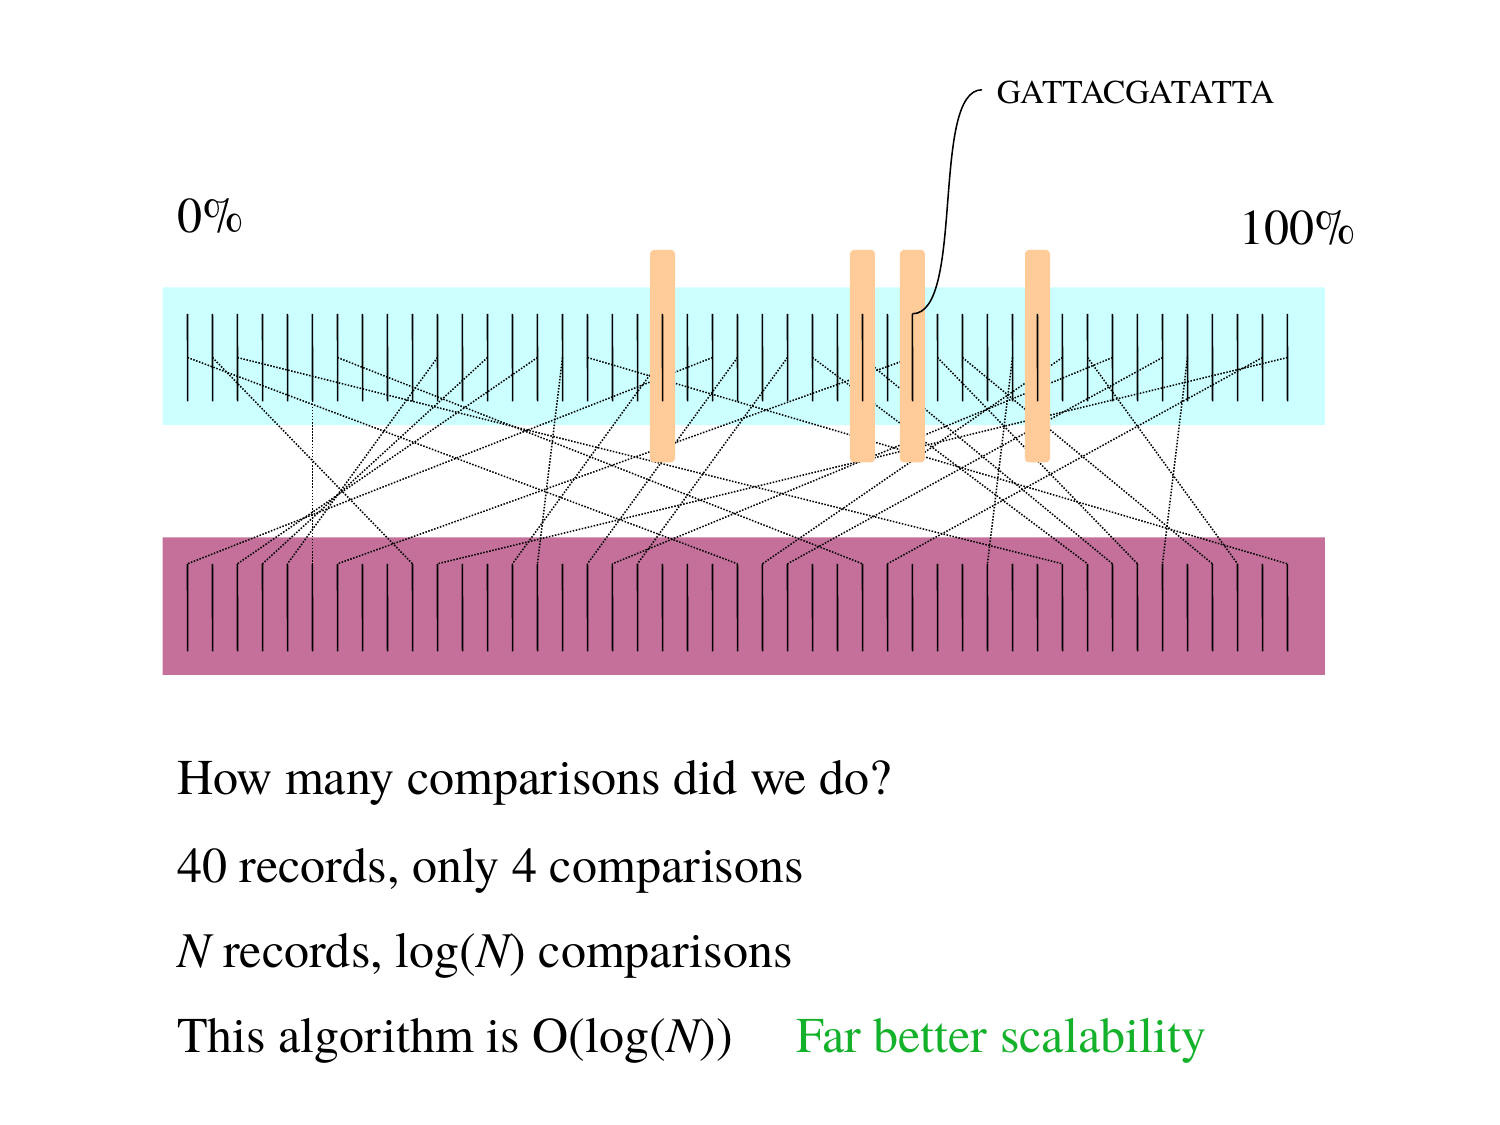

GATTACGATATTA
0%
100%

How many comparisons did we do?
40 records, only 4 comparisons
N records, log(N) comparisons
This algorithm is O(log(N))     Far better scalability